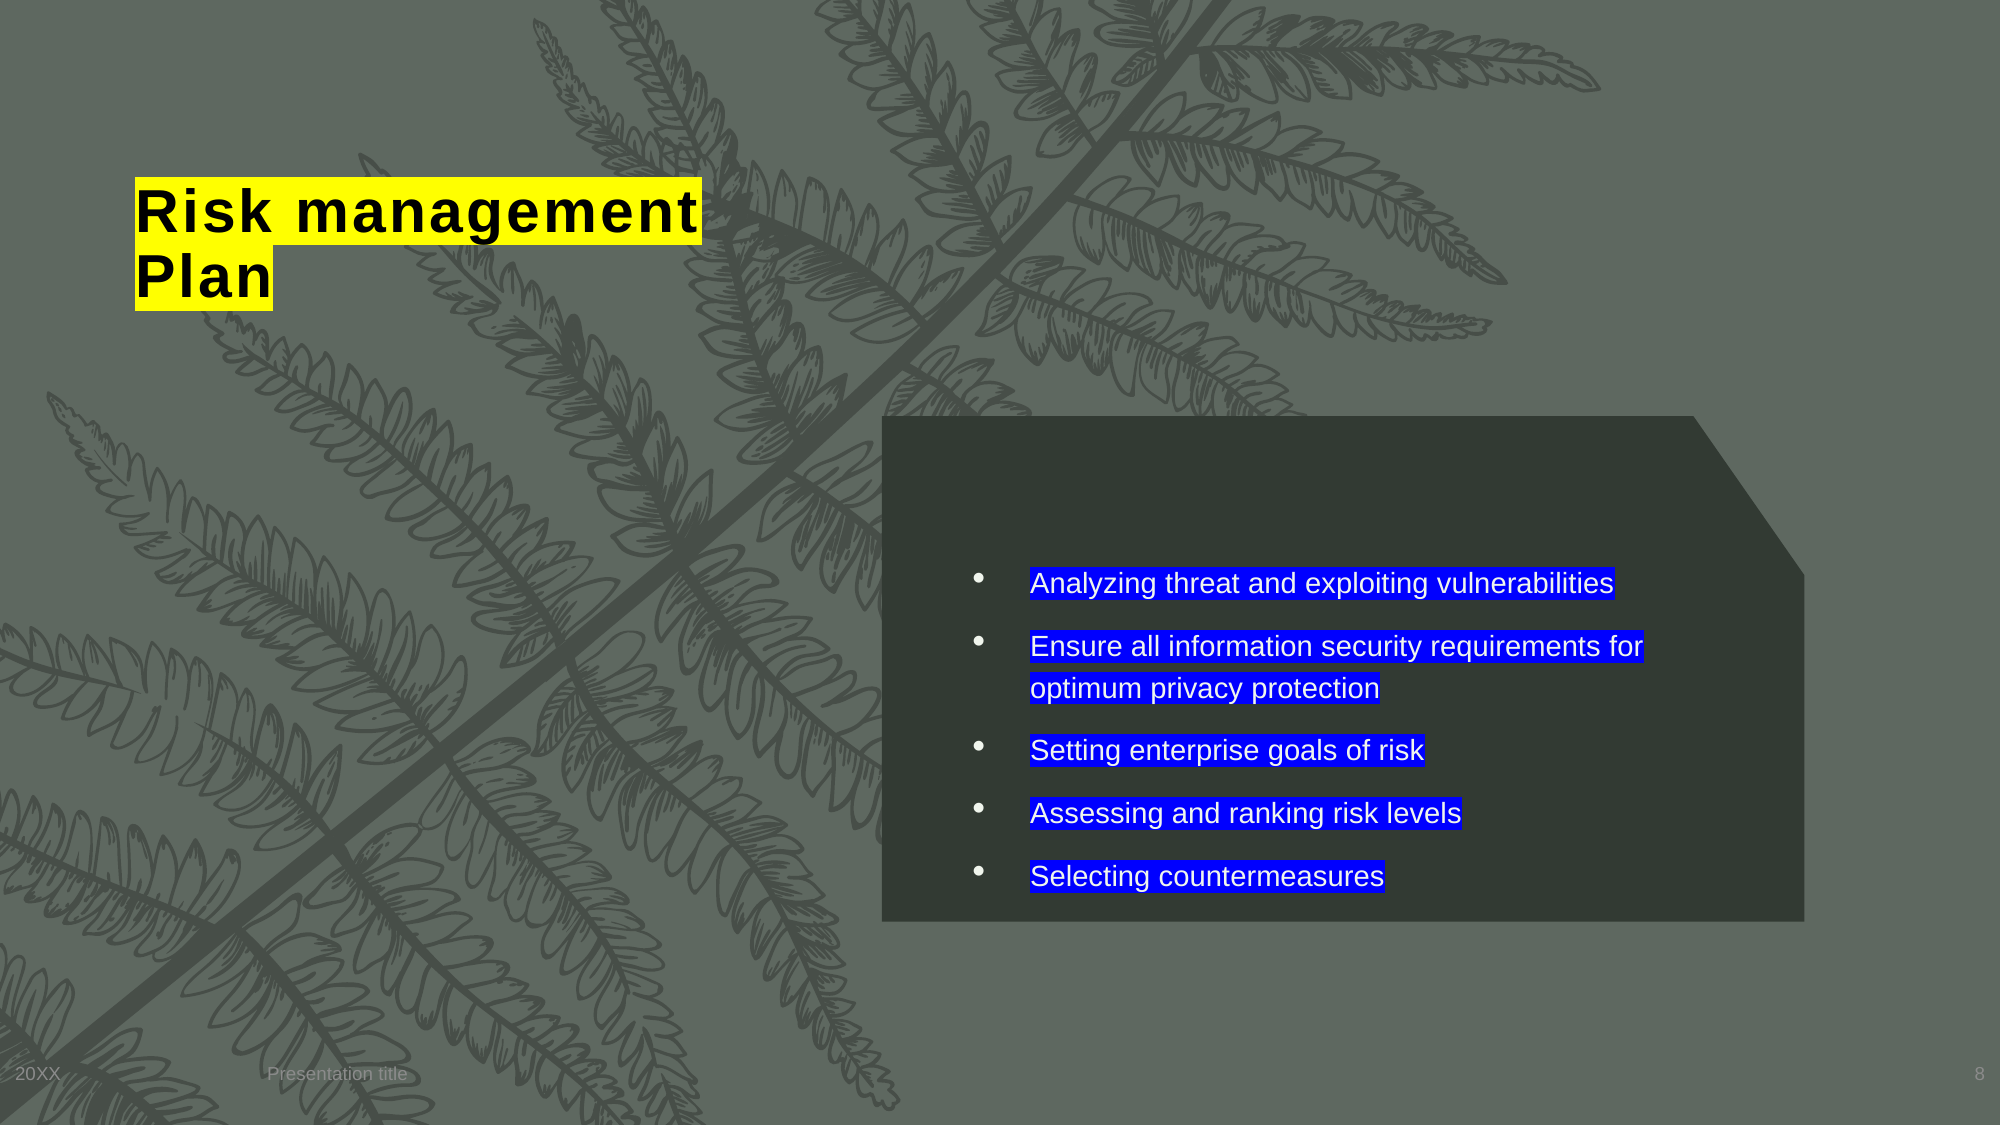

# Risk management Plan
Analyzing threat and exploiting vulnerabilities
Ensure all information security requirements for optimum privacy protection
Setting enterprise goals of risk
Assessing and ranking risk levels
Selecting countermeasures

20XX
Presentation title
8